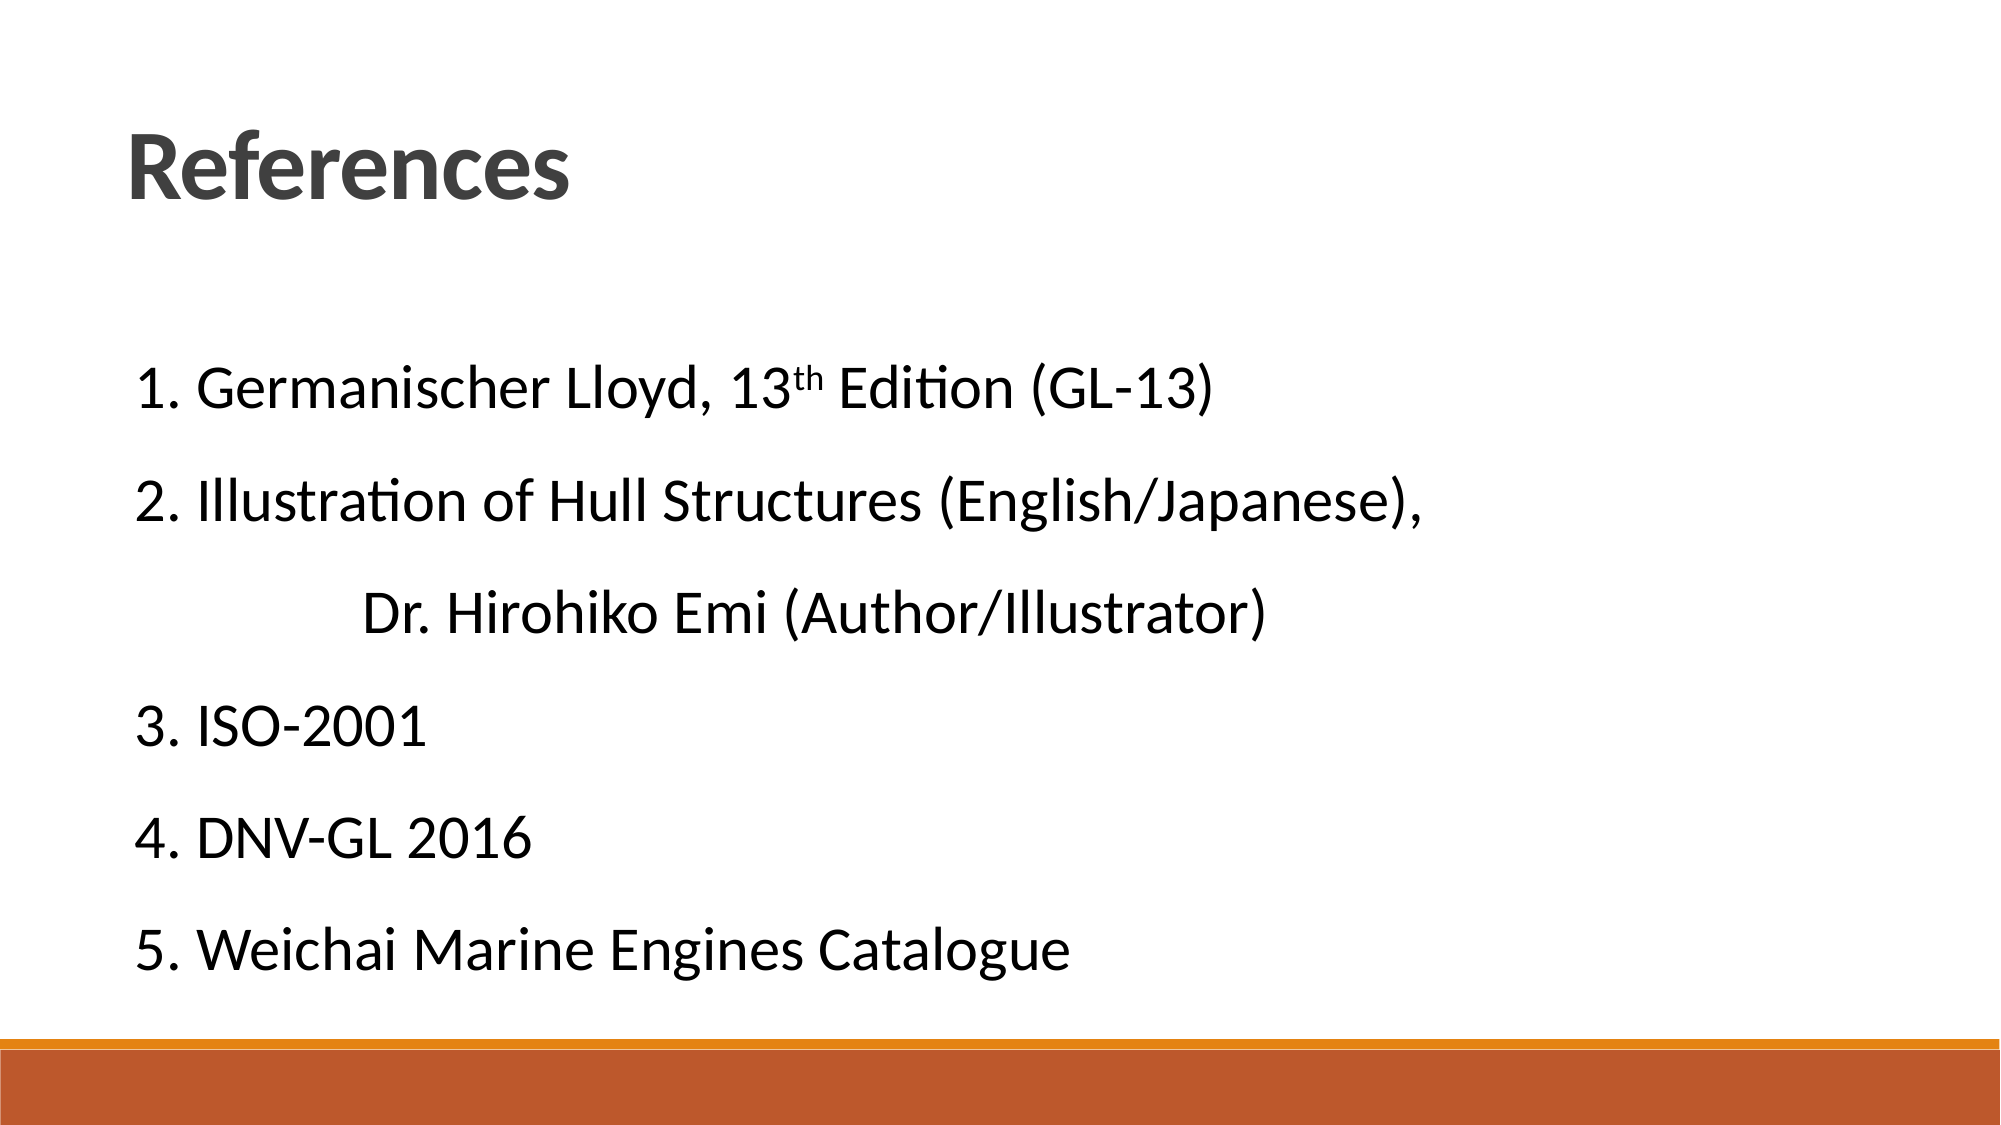

References
1. Germanischer Lloyd, 13th Edition (GL-13)
2. Illustration of Hull Structures (English/Japanese),
                Dr. Hirohiko Emi (Author/Illustrator)
3. ISO-2001
4. DNV-GL 2016
5. Weichai Marine Engines Catalogue